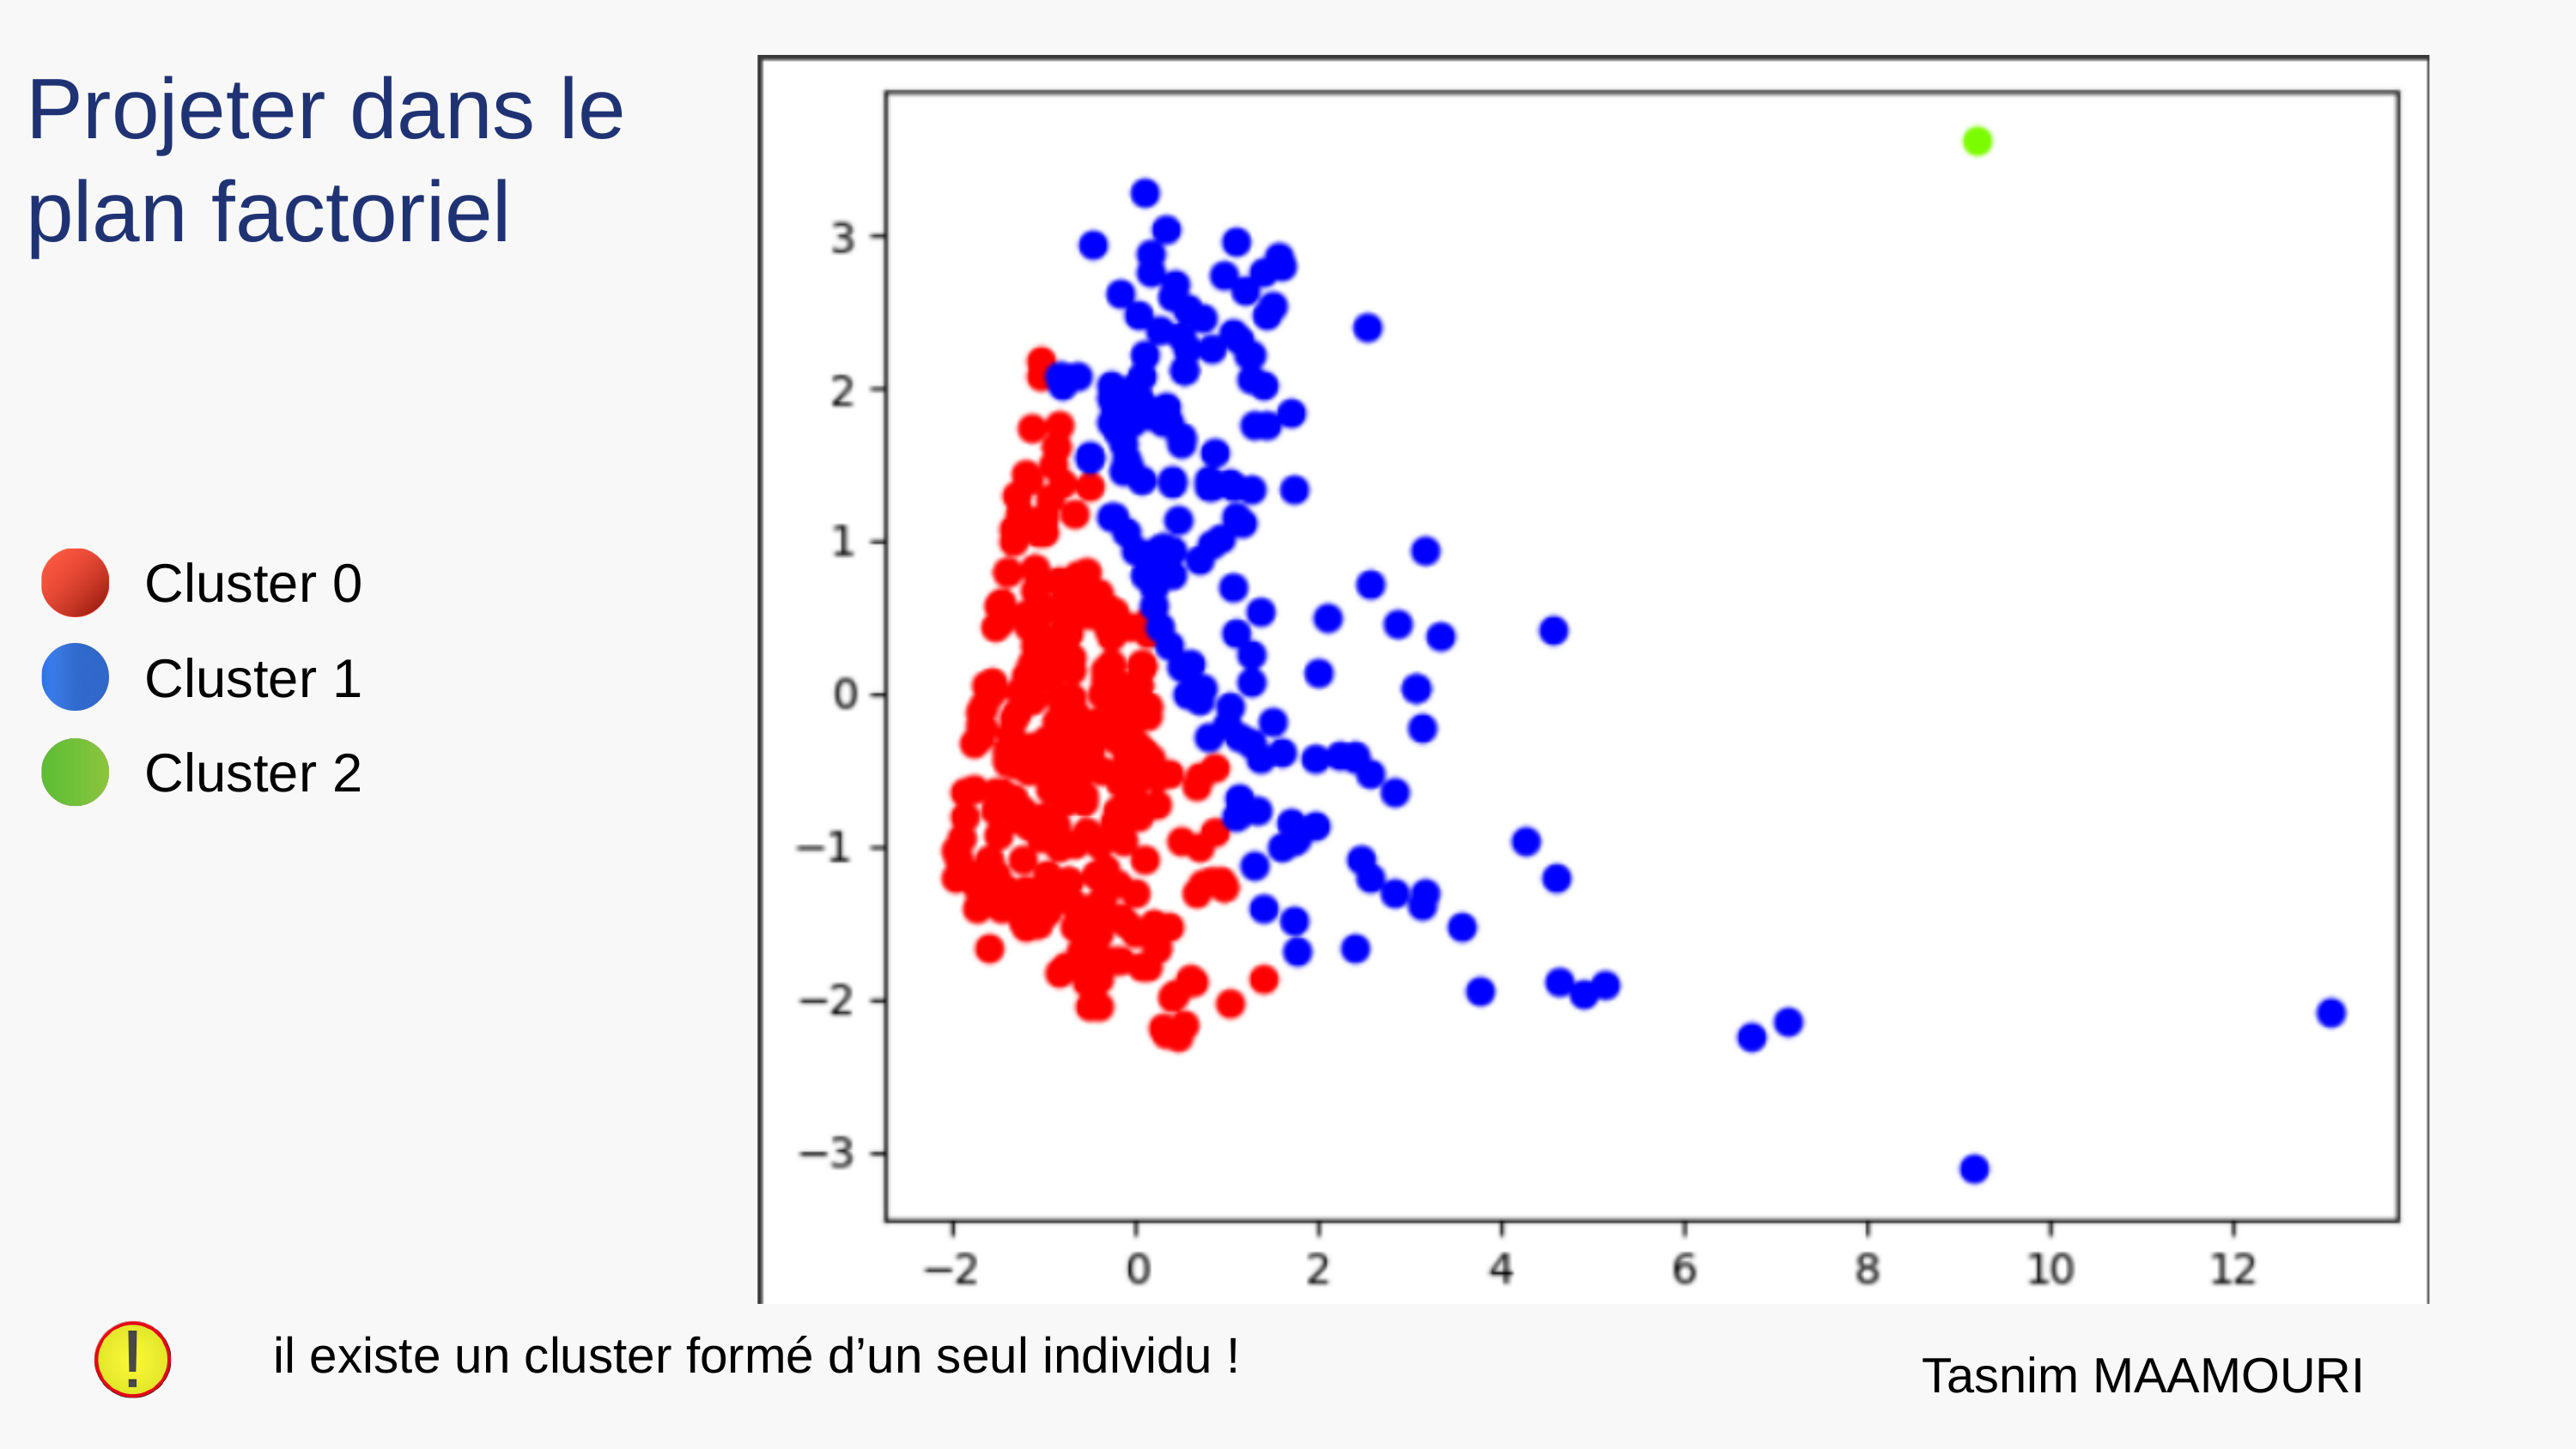

Projeter dans le plan factoriel

Cluster 0

Cluster 1

Cluster 2

il existe un cluster formé d’un seul individu !

Tasnim MAAMOURI